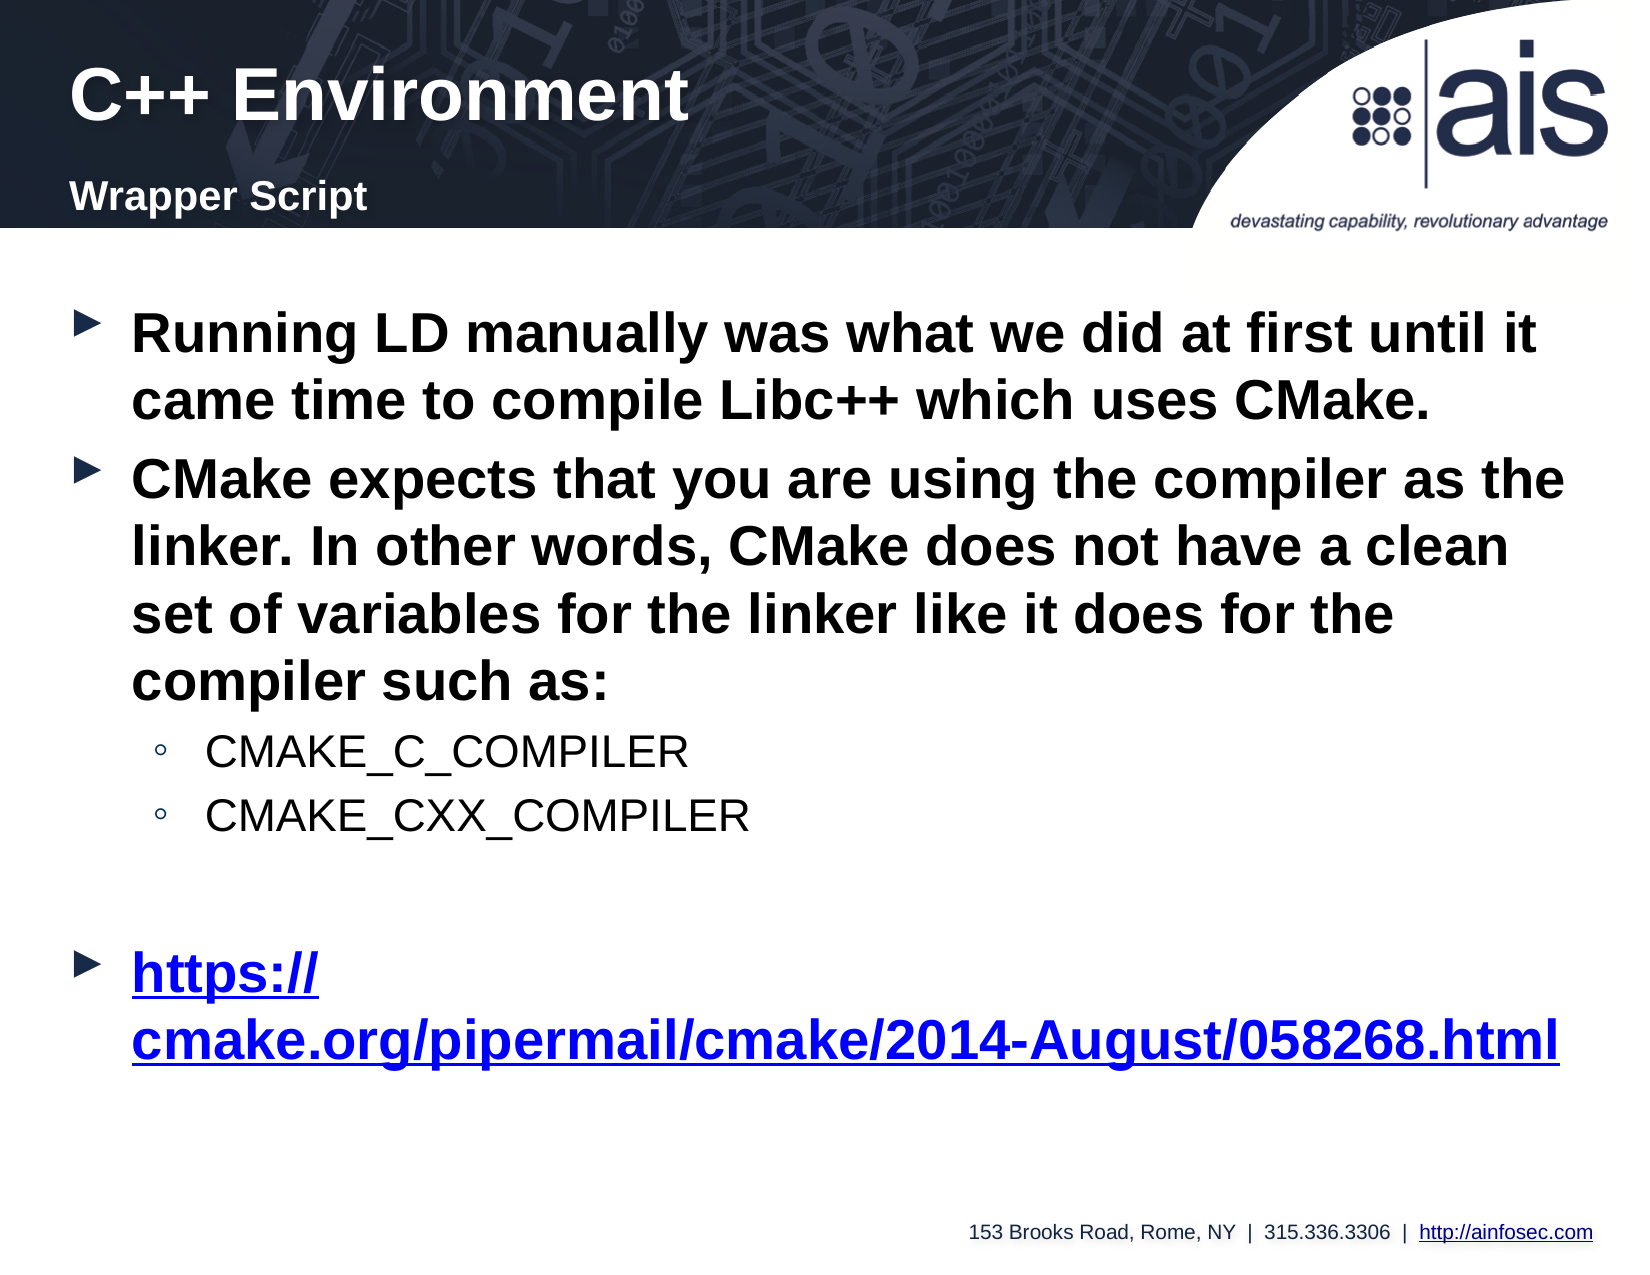

C++ Environment
Wrapper Script
Running LD manually was what we did at first until it came time to compile Libc++ which uses CMake.
CMake expects that you are using the compiler as the linker. In other words, CMake does not have a clean set of variables for the linker like it does for the compiler such as:
CMAKE_C_COMPILER
CMAKE_CXX_COMPILER

https://cmake.org/pipermail/cmake/2014-August/058268.html

One week later, we moved to option #3